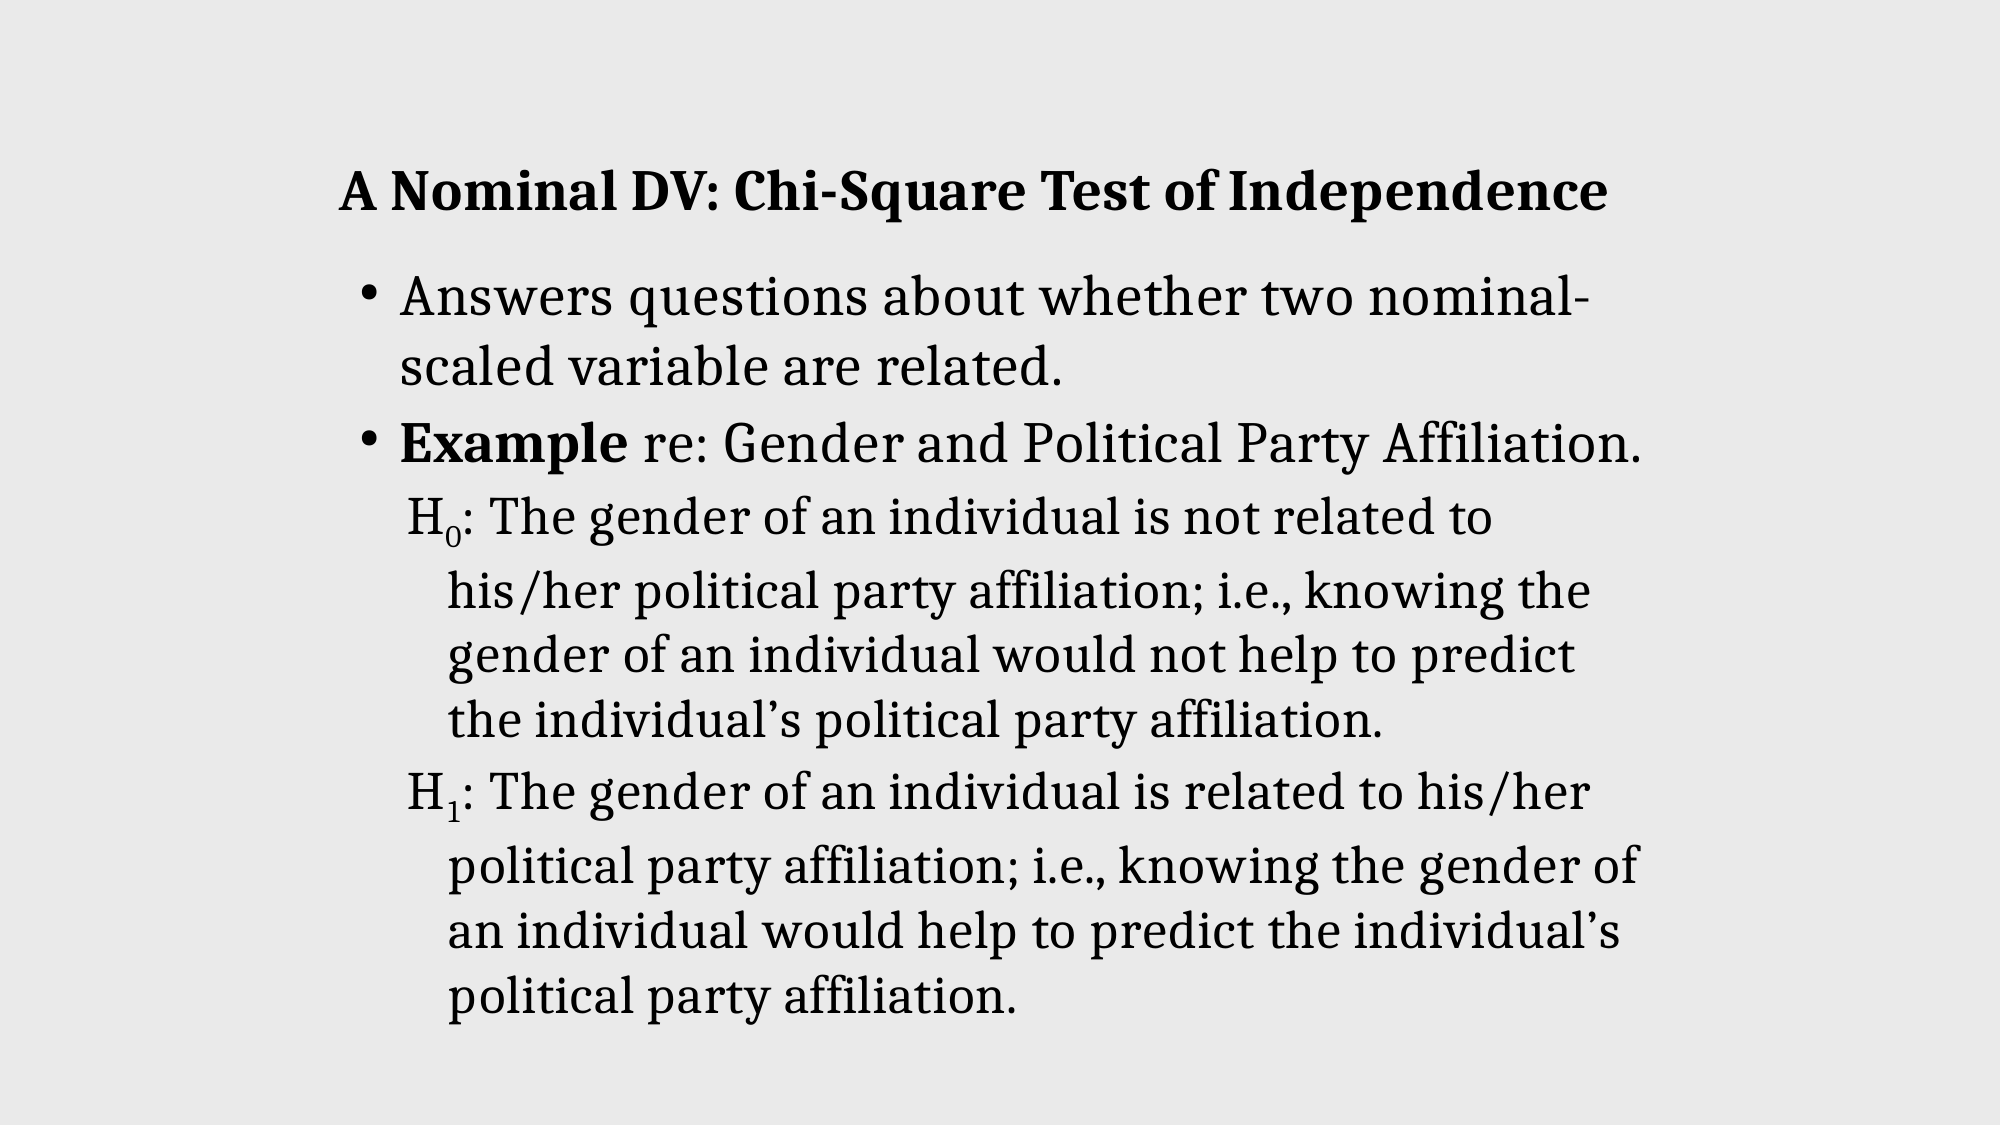

# A Nominal DV: Chi-Square Test of Independence
Answers questions about whether two nominal-scaled variable are related.
Example re: Gender and Political Party Affiliation.
H0: The gender of an individual is not related to his/her political party affiliation; i.e., knowing the gender of an individual would not help to predict the individual’s political party affiliation.
H1: The gender of an individual is related to his/her political party affiliation; i.e., knowing the gender of an individual would help to predict the individual’s political party affiliation.